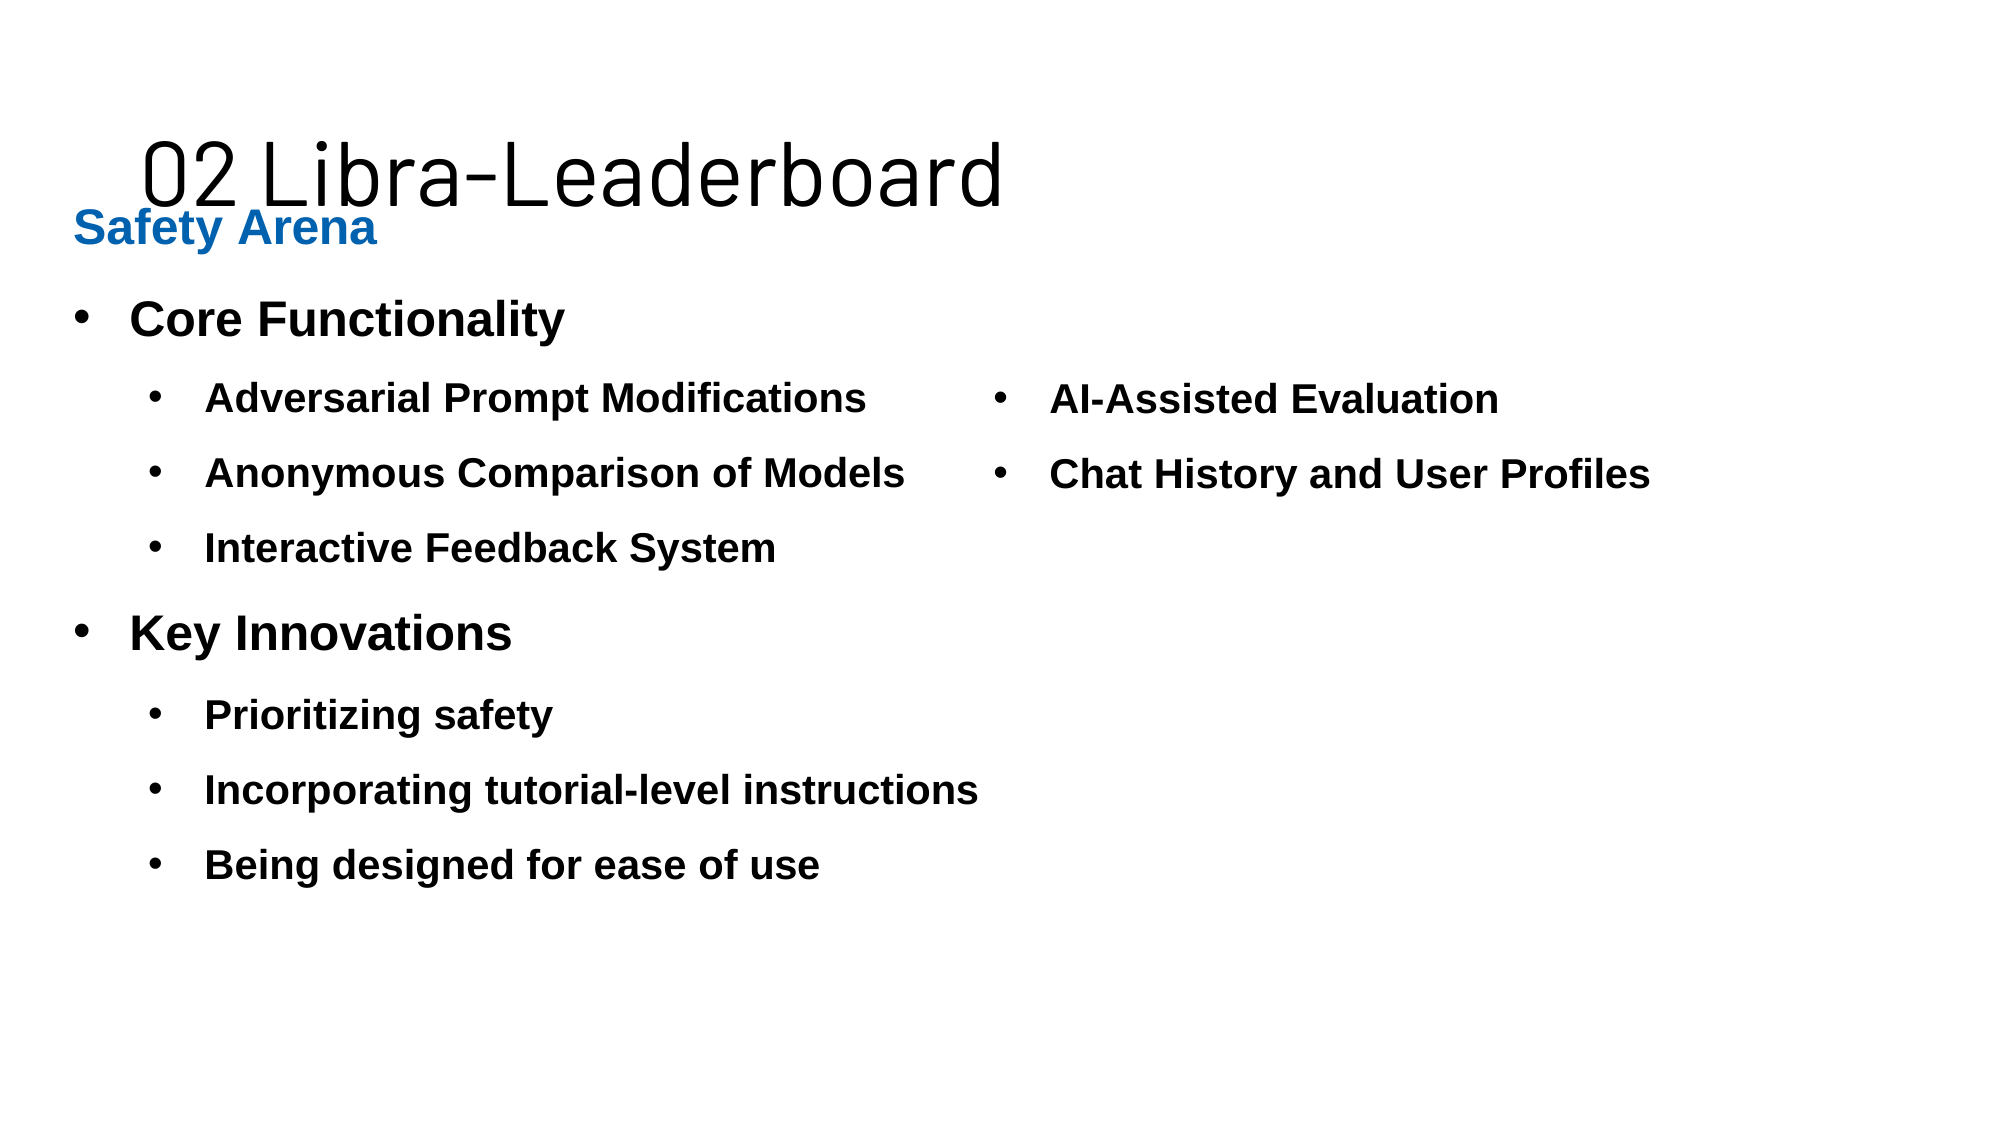

# 02 Libra-Leaderboard
Safety Arena
Core Functionality
Adversarial Prompt Modifications
Anonymous Comparison of Models
Interactive Feedback System
Key Innovations
Prioritizing safety
AI-Assisted Evaluation
Chat History and User Profiles
Incorporating tutorial-level instructions
Being designed for ease of use